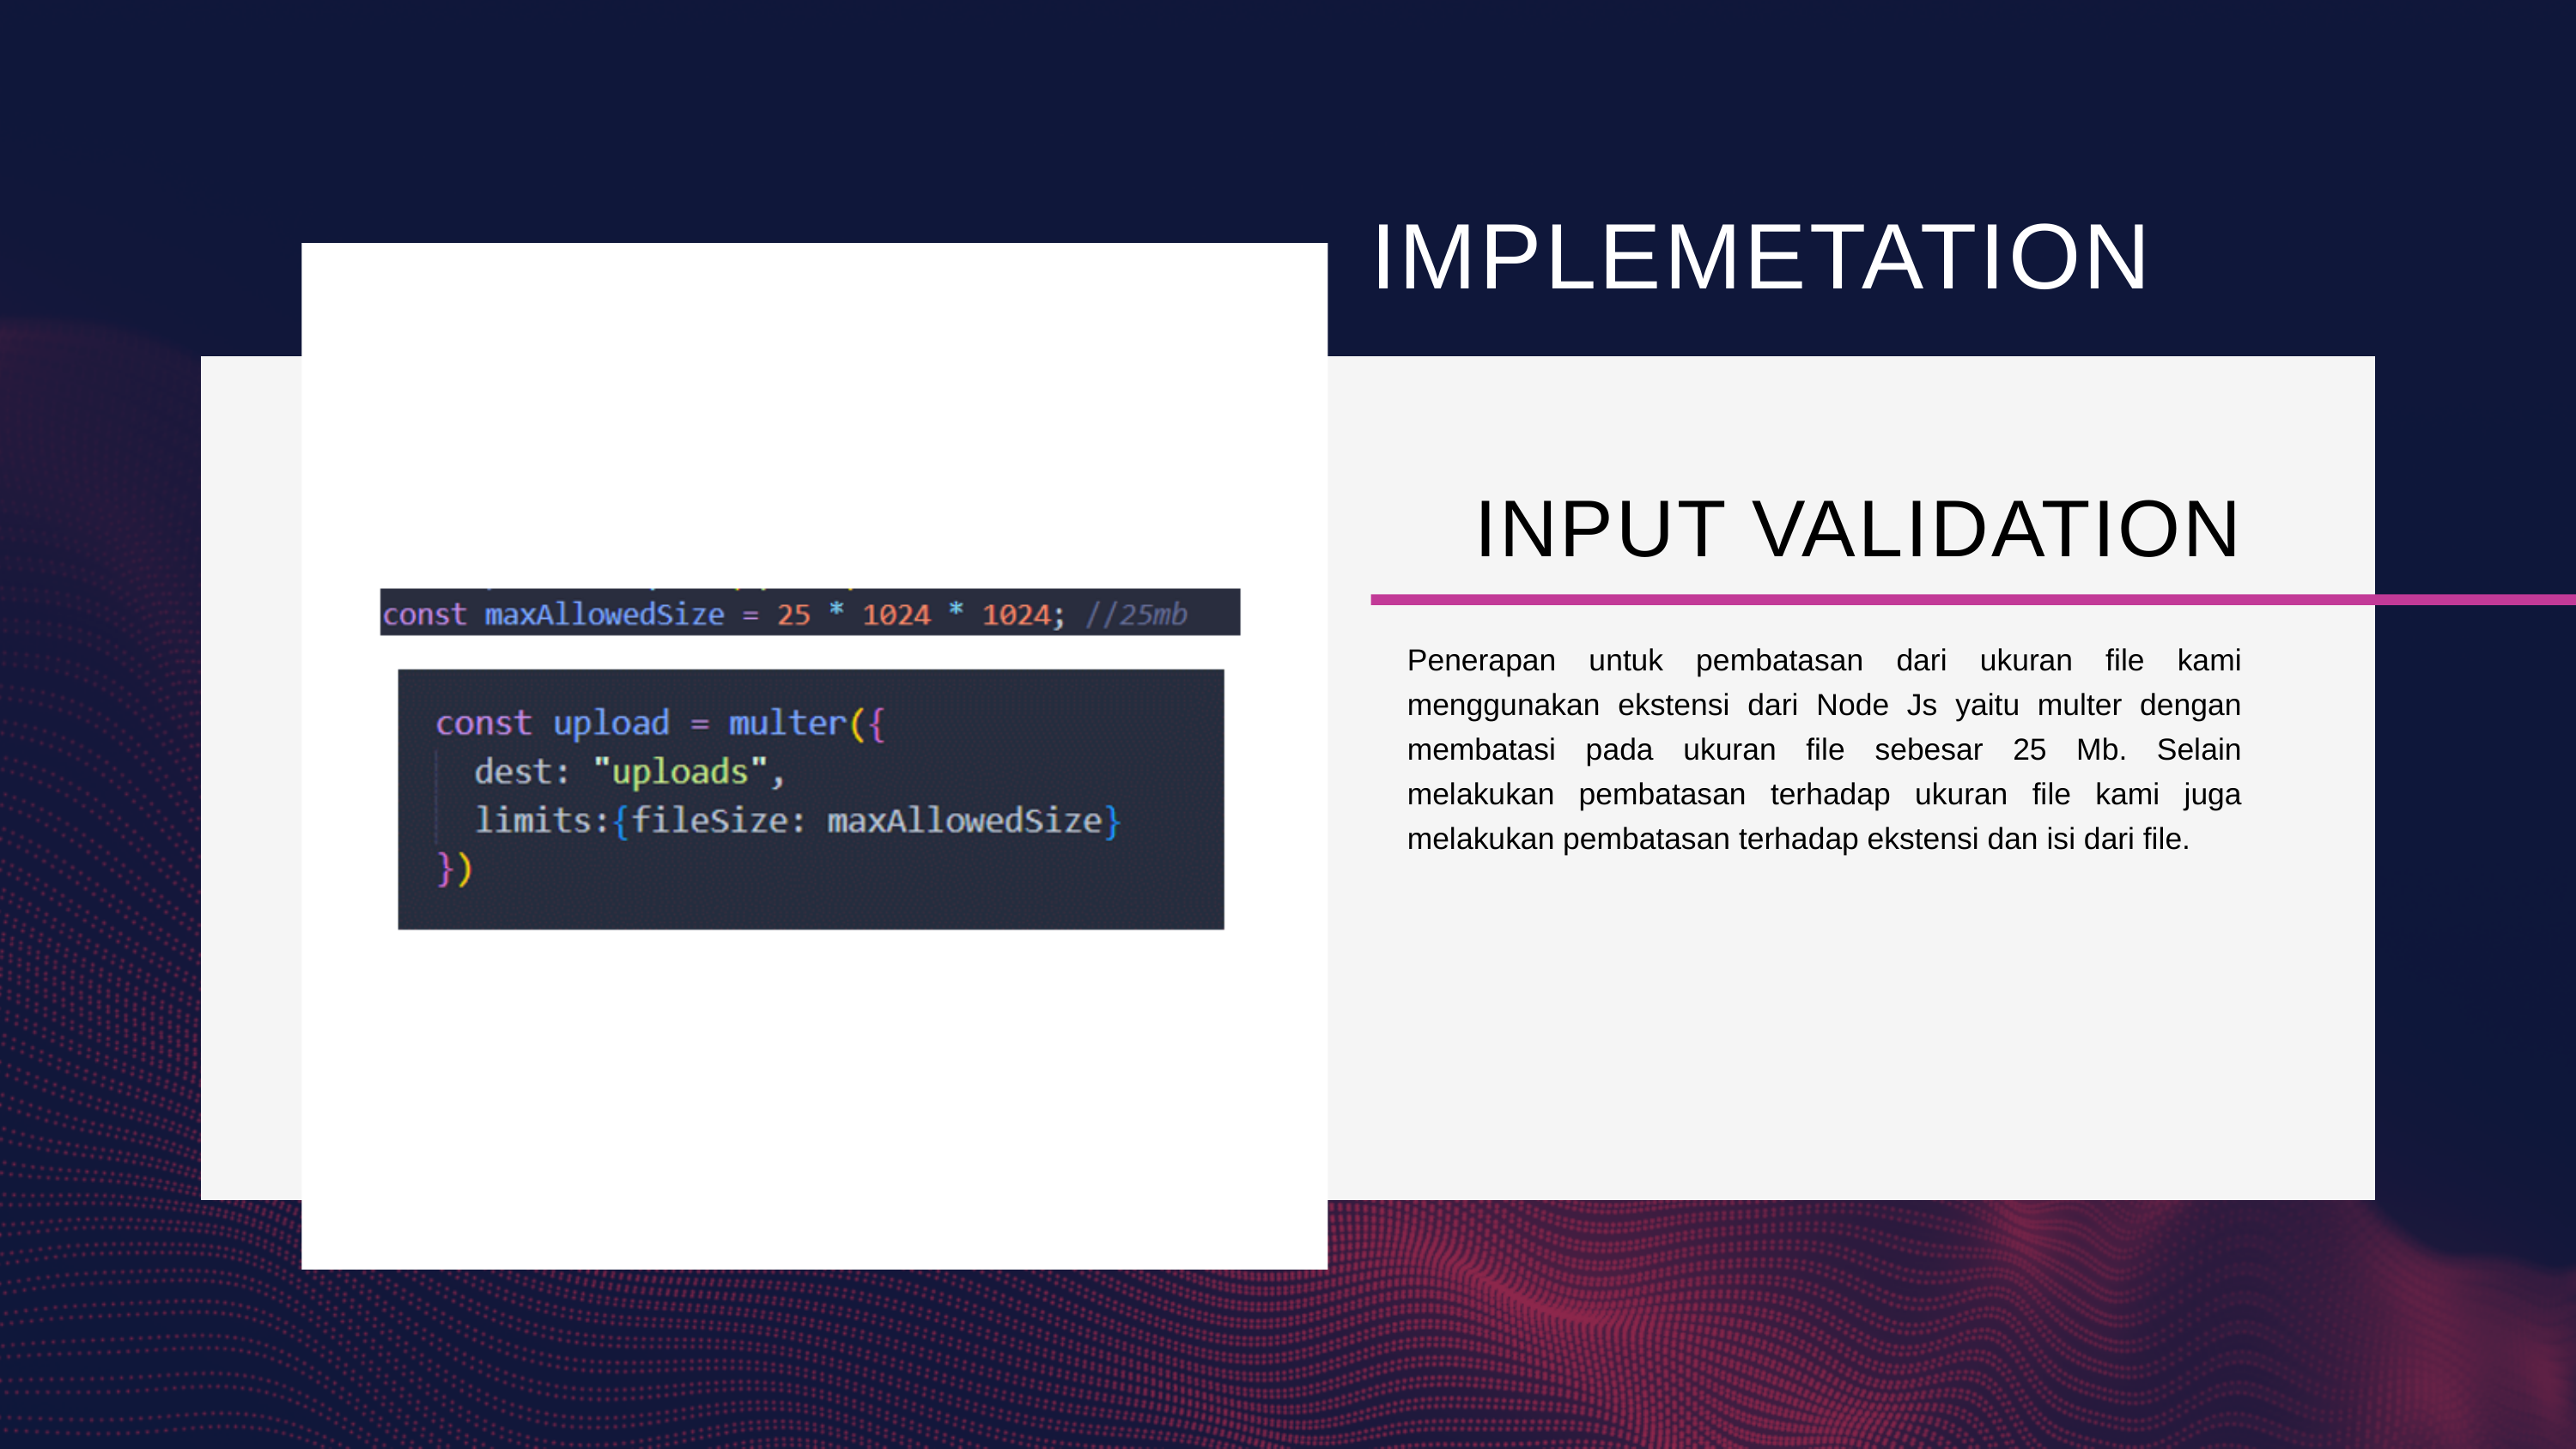

IMPLEMETATION

INPUT VALIDATION

Penerapan untuk pembatasan dari ukuran file kami menggunakan ekstensi dari Node Js yaitu multer dengan membatasi pada ukuran file sebesar 25 Mb. Selain melakukan pembatasan terhadap ukuran file kami juga melakukan pembatasan terhadap ekstensi dan isi dari file.